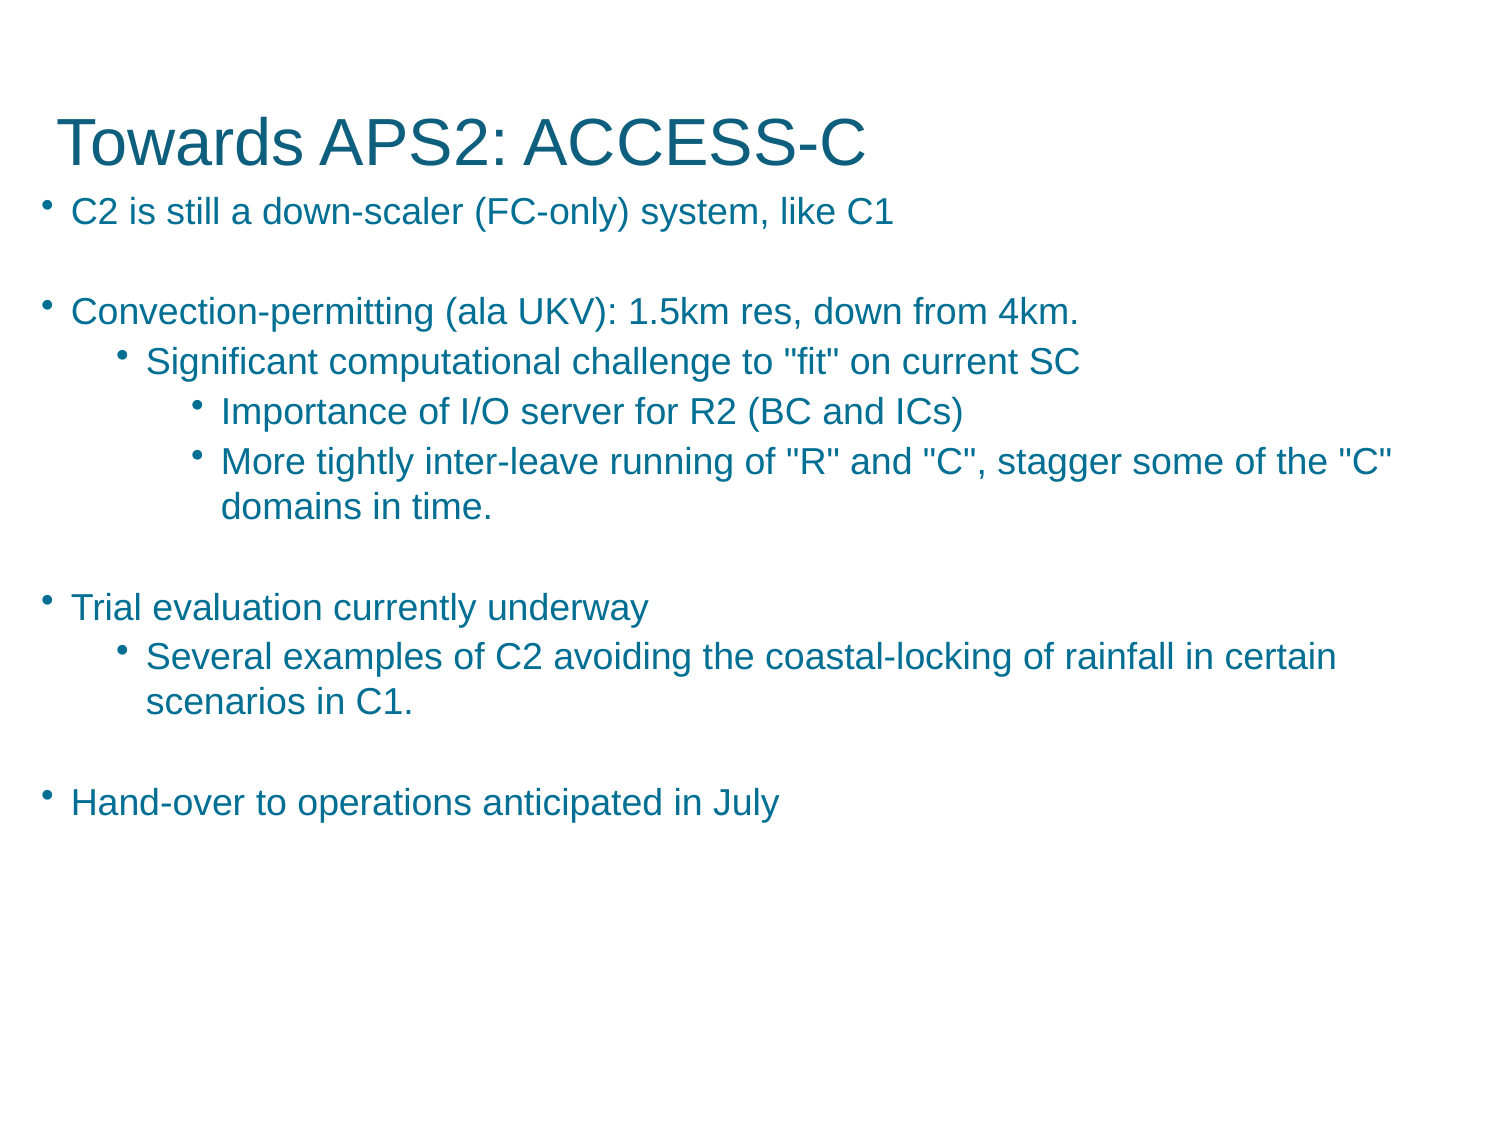

Towards APS2: ACCESS-C

C2 is still a down-scaler (FC-only) system, like C1

Convection-permitting (ala UKV): 1.5km res, down from 4km.
Significant computational challenge to "fit" on current SC
Importance of I/O server for R2 (BC and ICs)
More tightly inter-leave running of "R" and "C", stagger some of the "C" domains in time.

Trial evaluation currently underway
Several examples of C2 avoiding the coastal-locking of rainfall in certain scenarios in C1.

Hand-over to operations anticipated in July